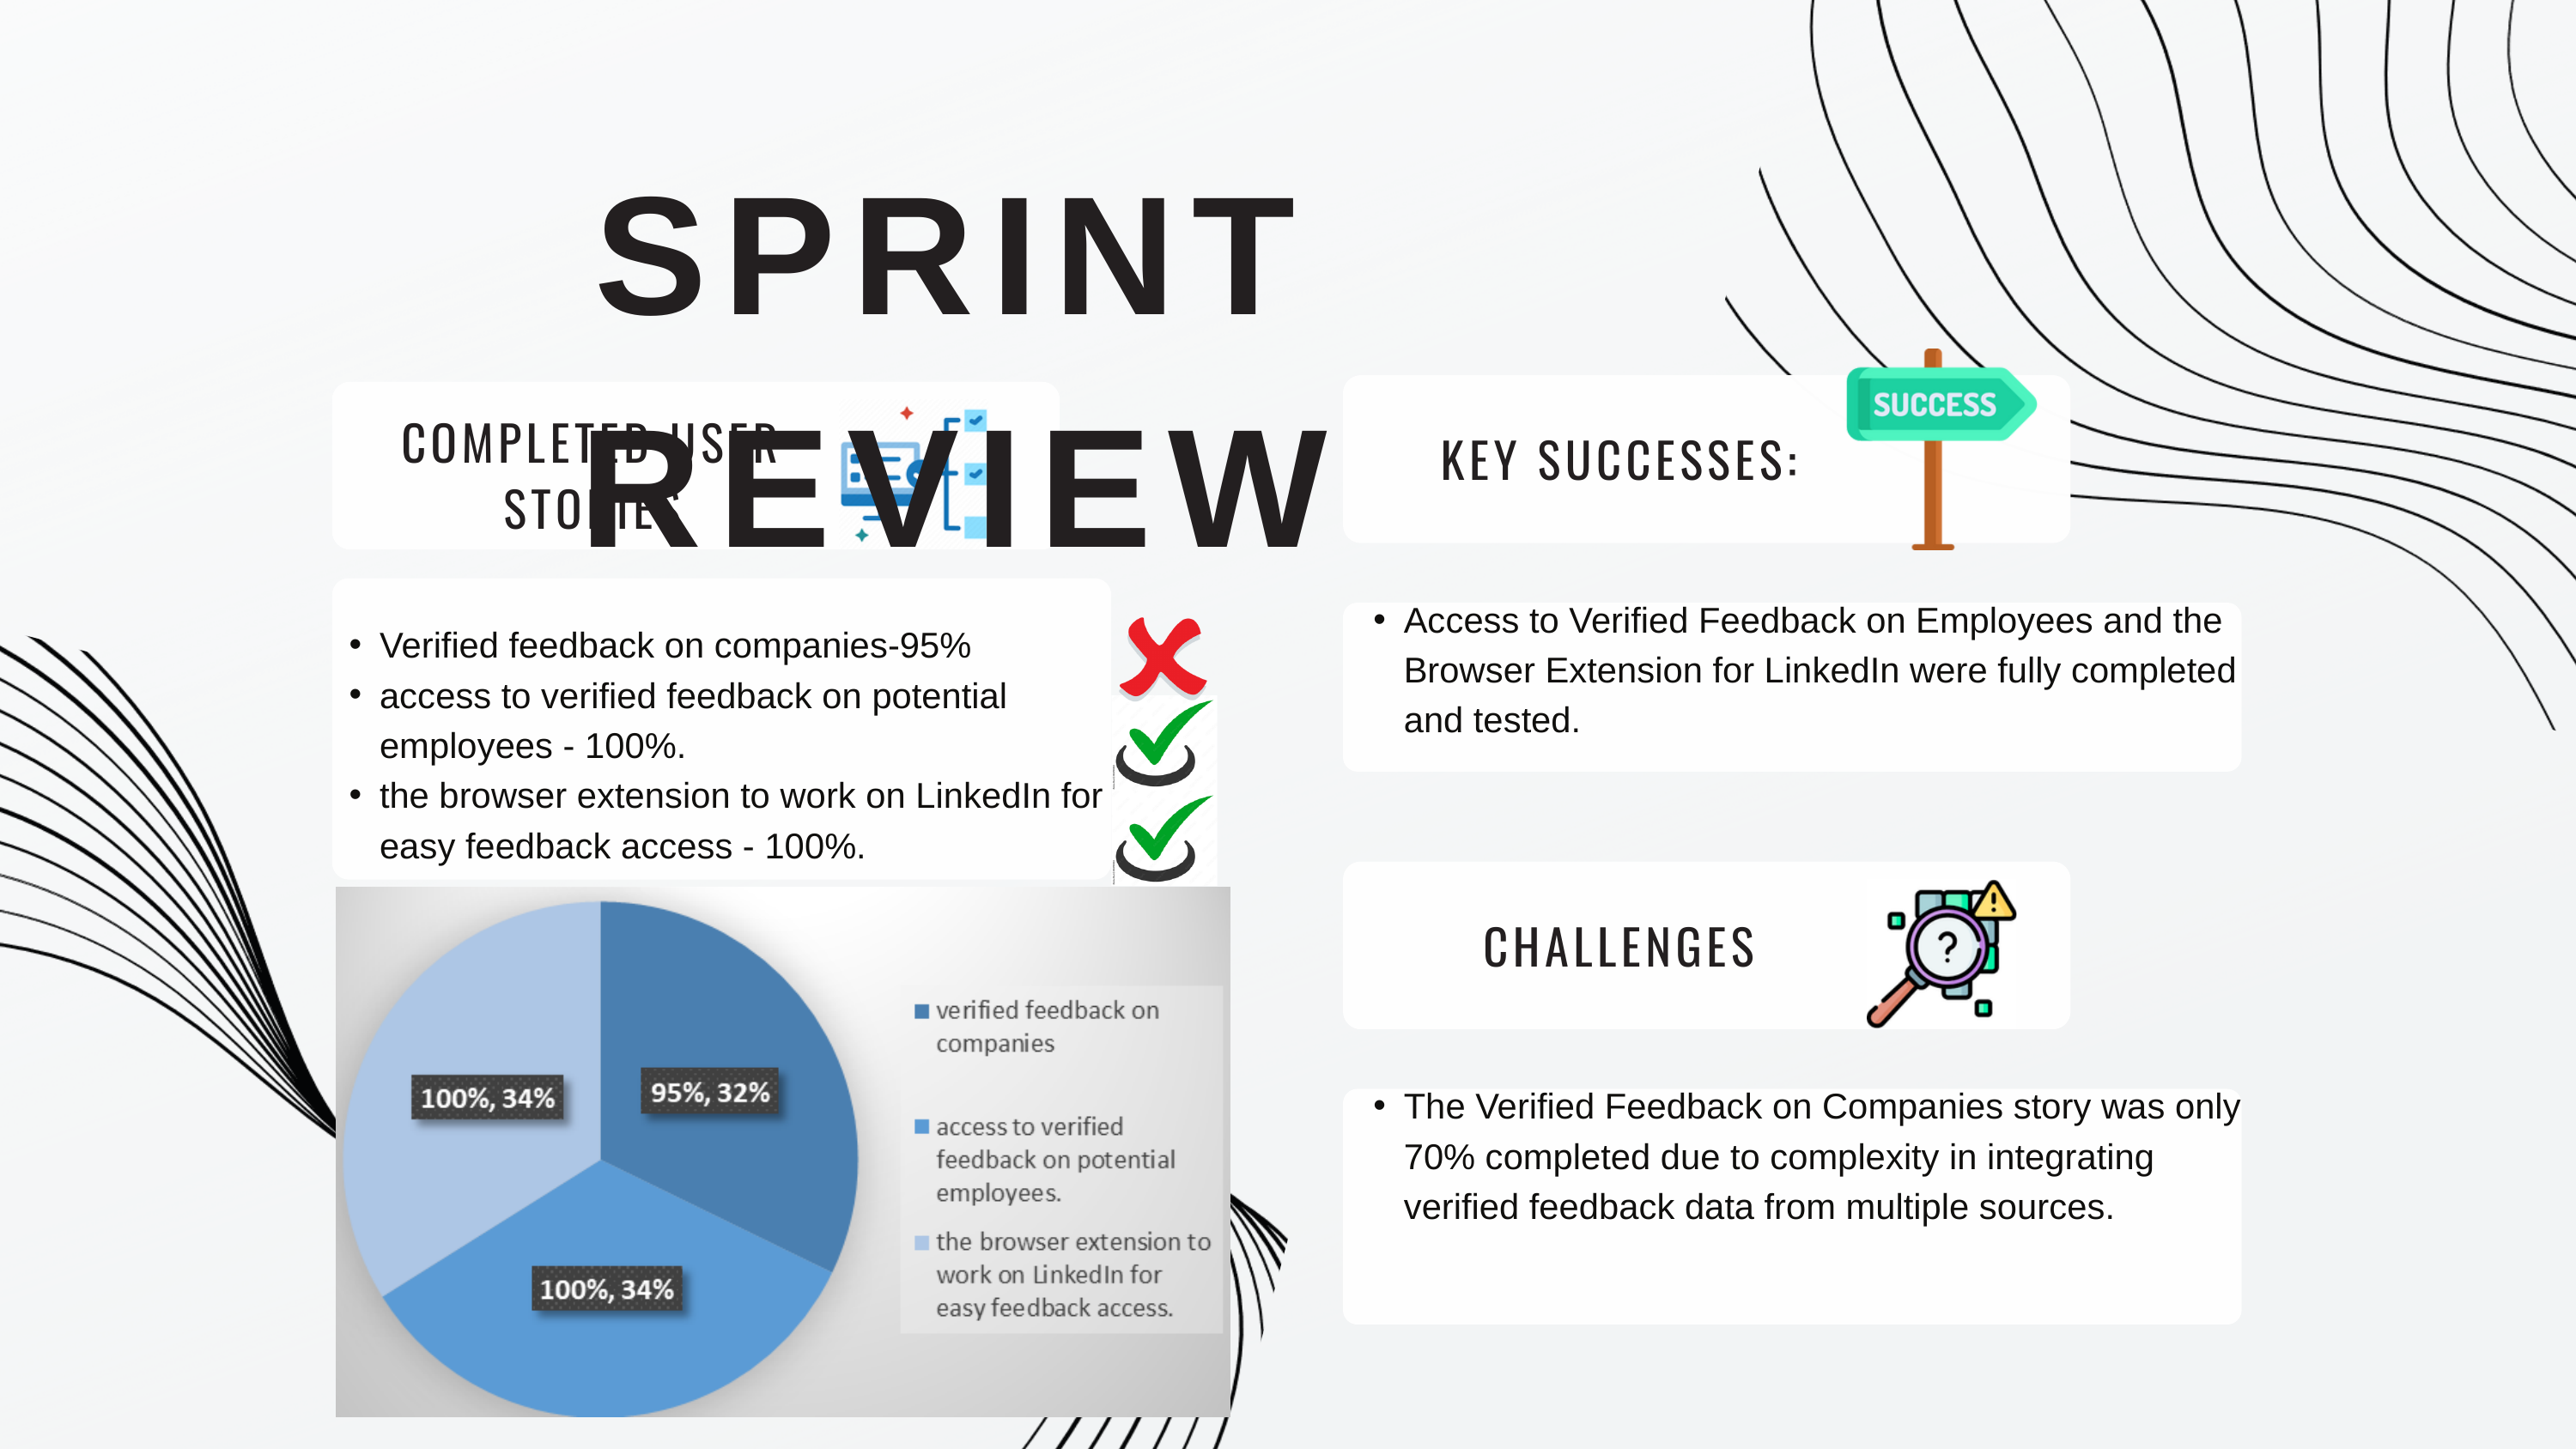

SPRINT REVIEW

COMPLETED USER STORIES
KEY SUCCESSES:

Access to Verified Feedback on Employees and the Browser Extension for LinkedIn were fully completed and tested.

Verified feedback on companies-95%
access to verified feedback on potential employees - 100%.
the browser extension to work on LinkedIn for easy feedback access - 100%.

CHALLENGES
The Verified Feedback on Companies story was only 70% completed due to complexity in integrating verified feedback data from multiple sources.